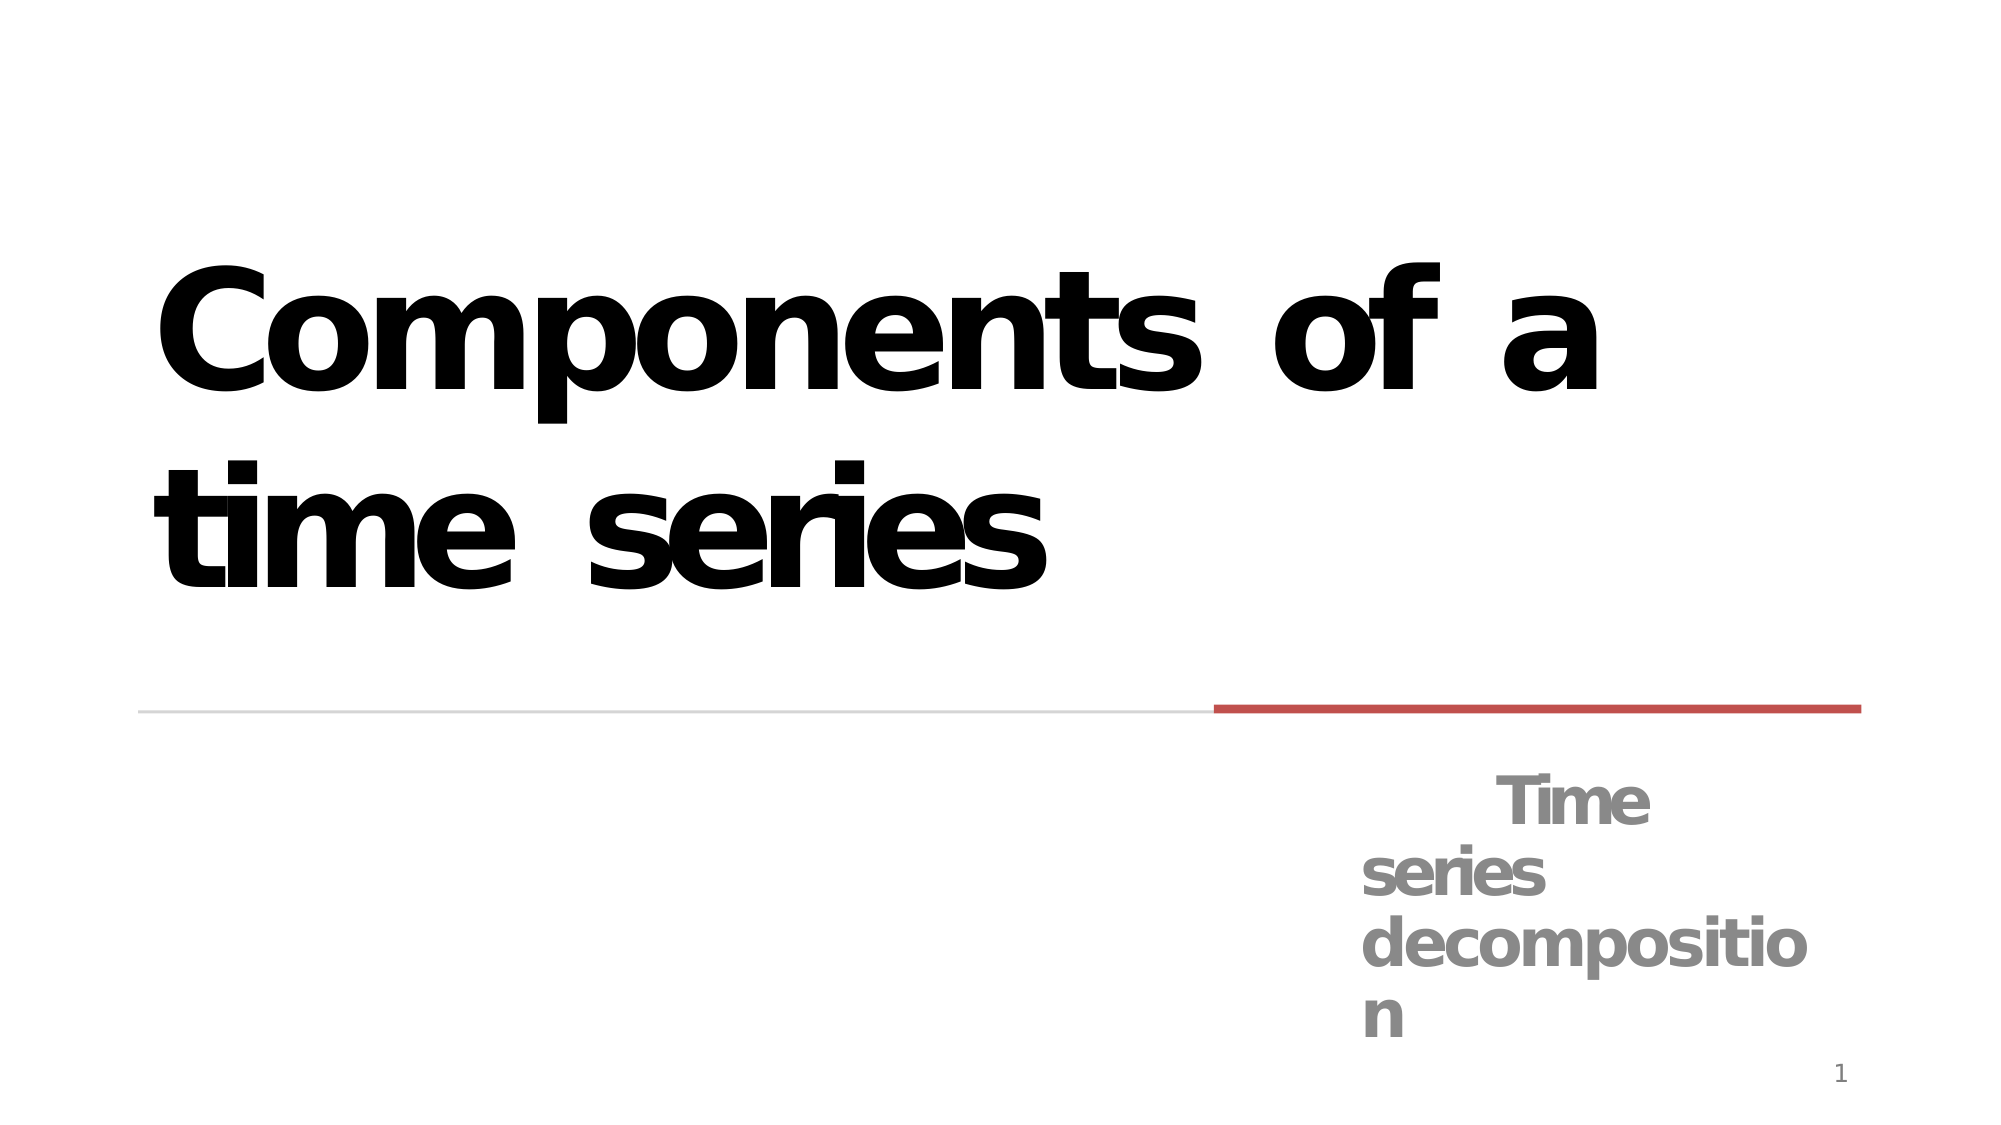

# Components of a time series

Time series decomposition
1